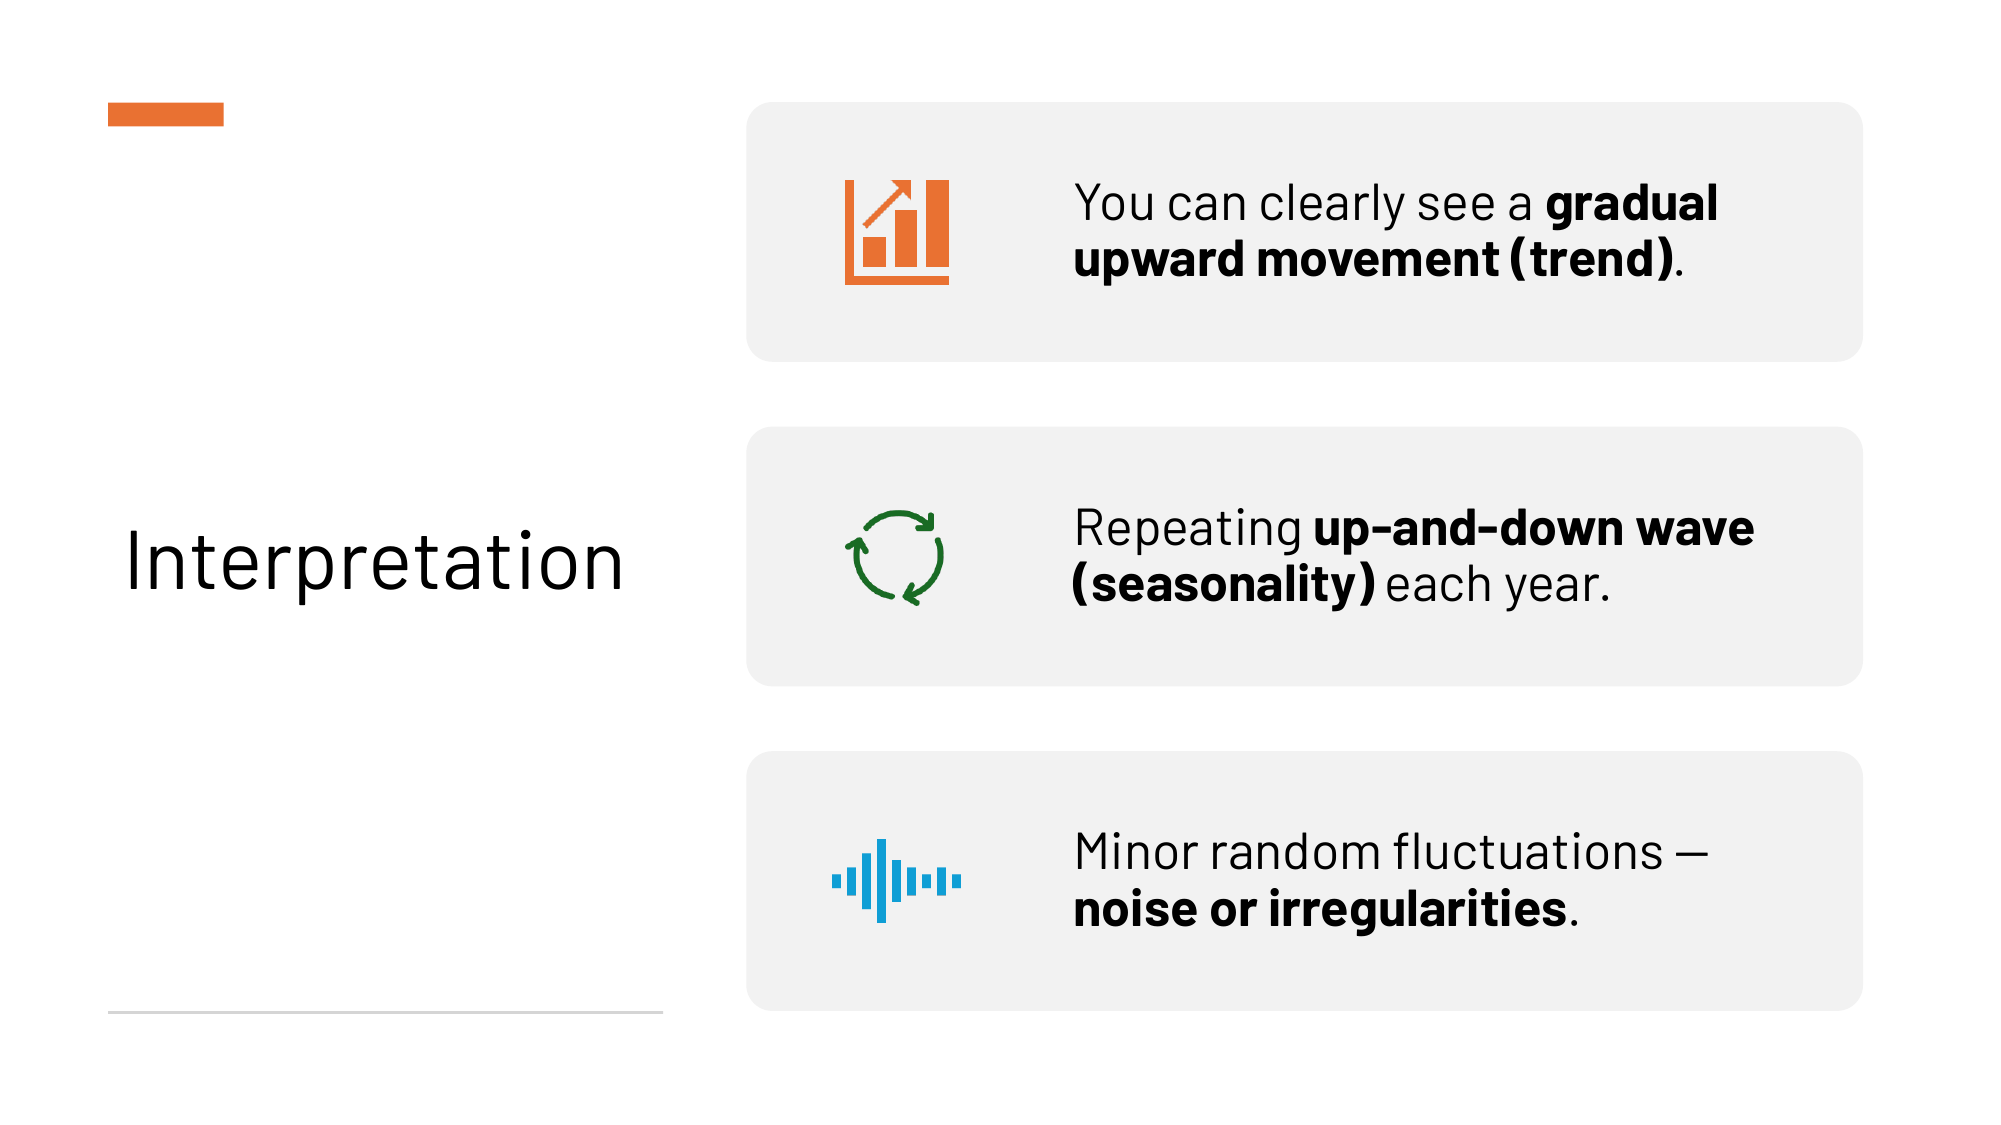

You can clearly see a gradual upward movement (trend).
Repeating up-and-down wave (seasonality) each year.
Minor random fluctuations — noise or irregularities.
# Interpretation